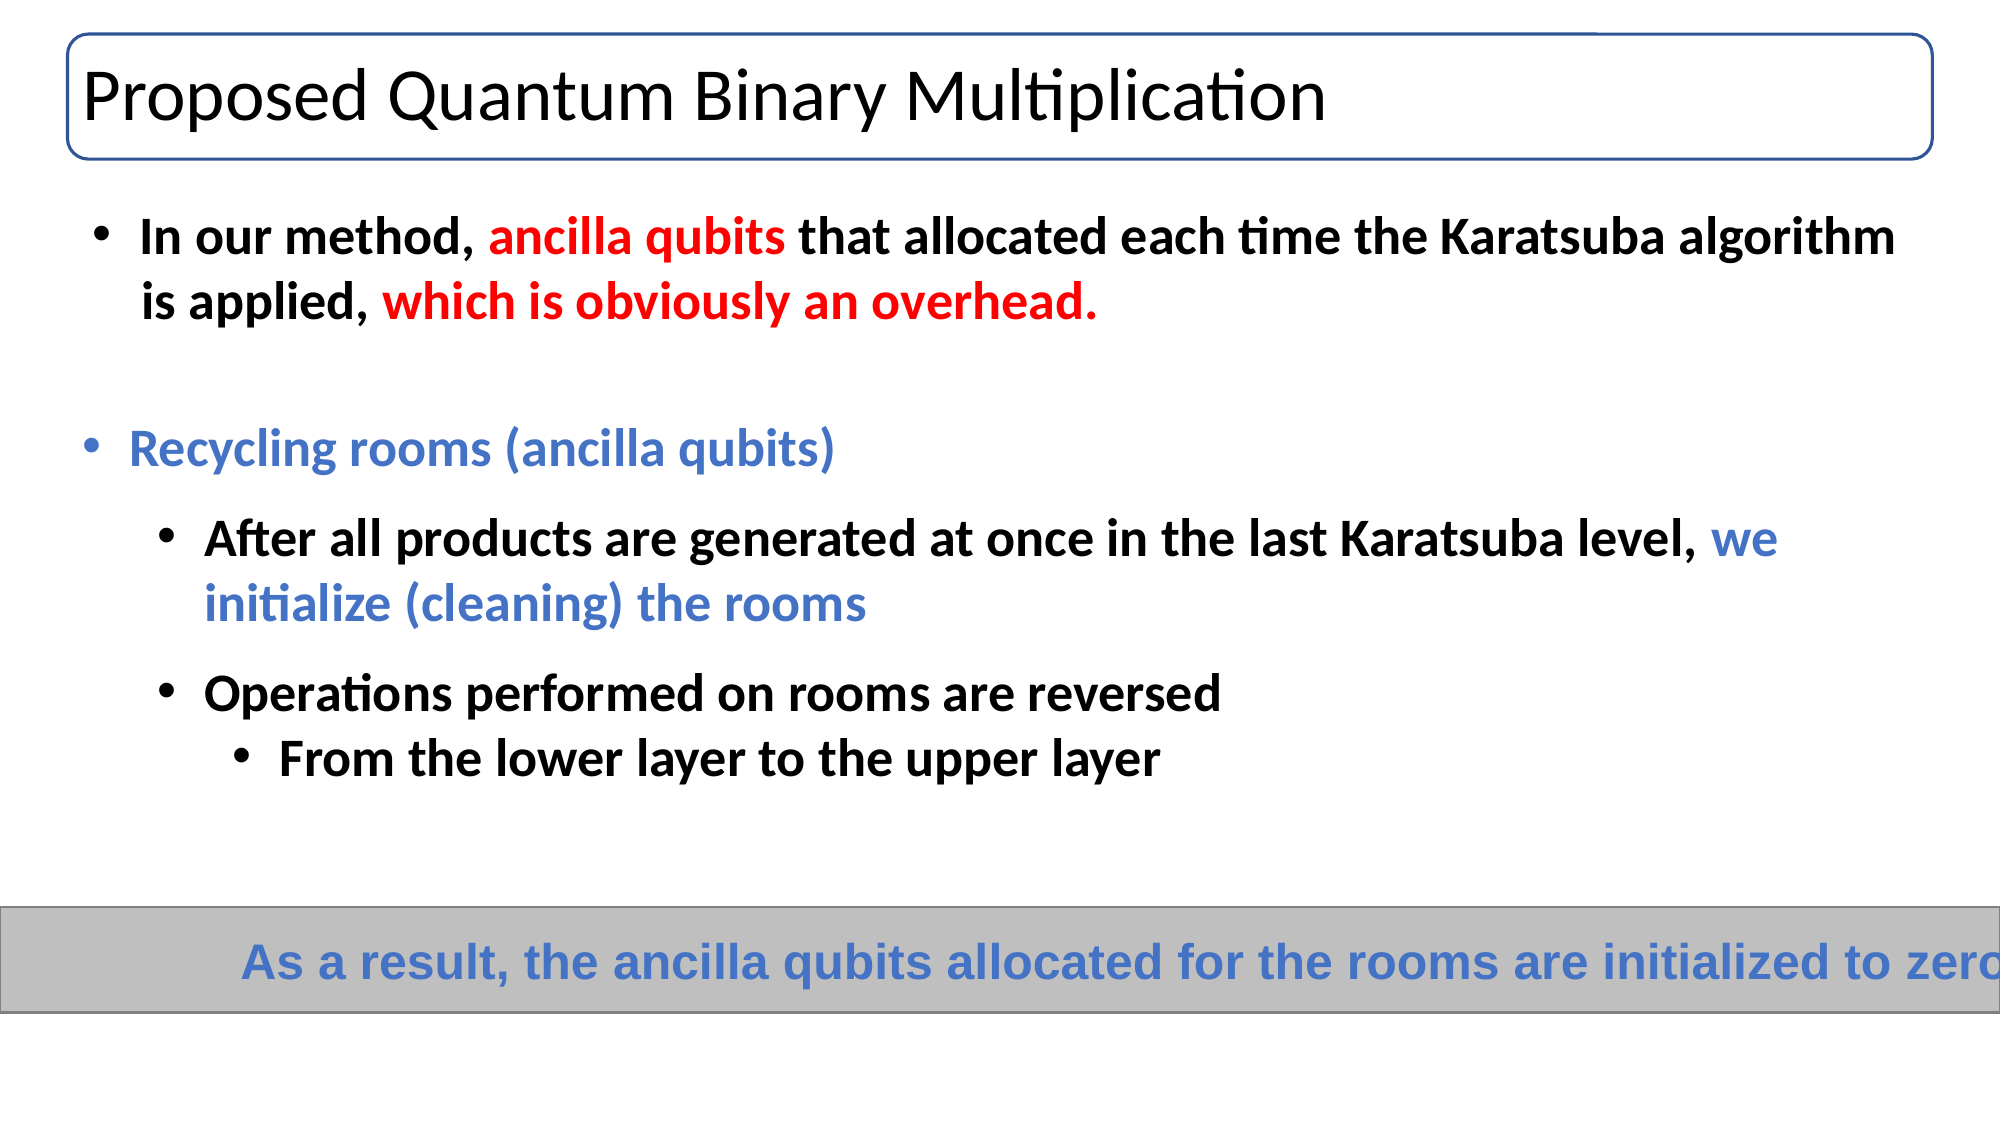

# Proposed Quantum Binary Multiplication
In our method, ancilla qubits that allocated each time the Karatsuba algorithm
    is applied, which is obviously an overhead.
Recycling rooms (ancilla qubits)

After all products are generated at once in the last Karatsuba level, we initialize (cleaning) the rooms

Operations performed on rooms are reversed
From the lower layer to the upper layer

As a result, the ancilla qubits allocated for the rooms are initialized to zero!